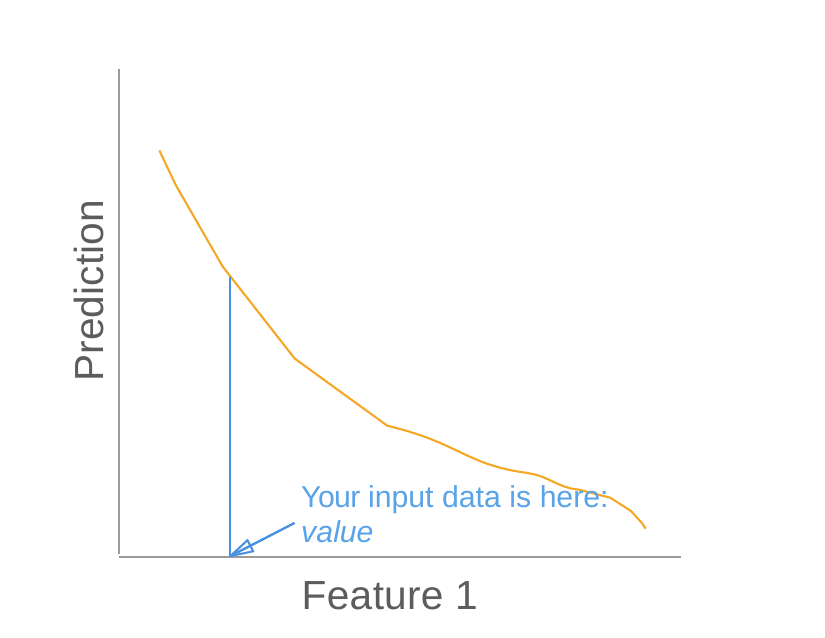

Prediction
Your input data is here:
value
Feature 1